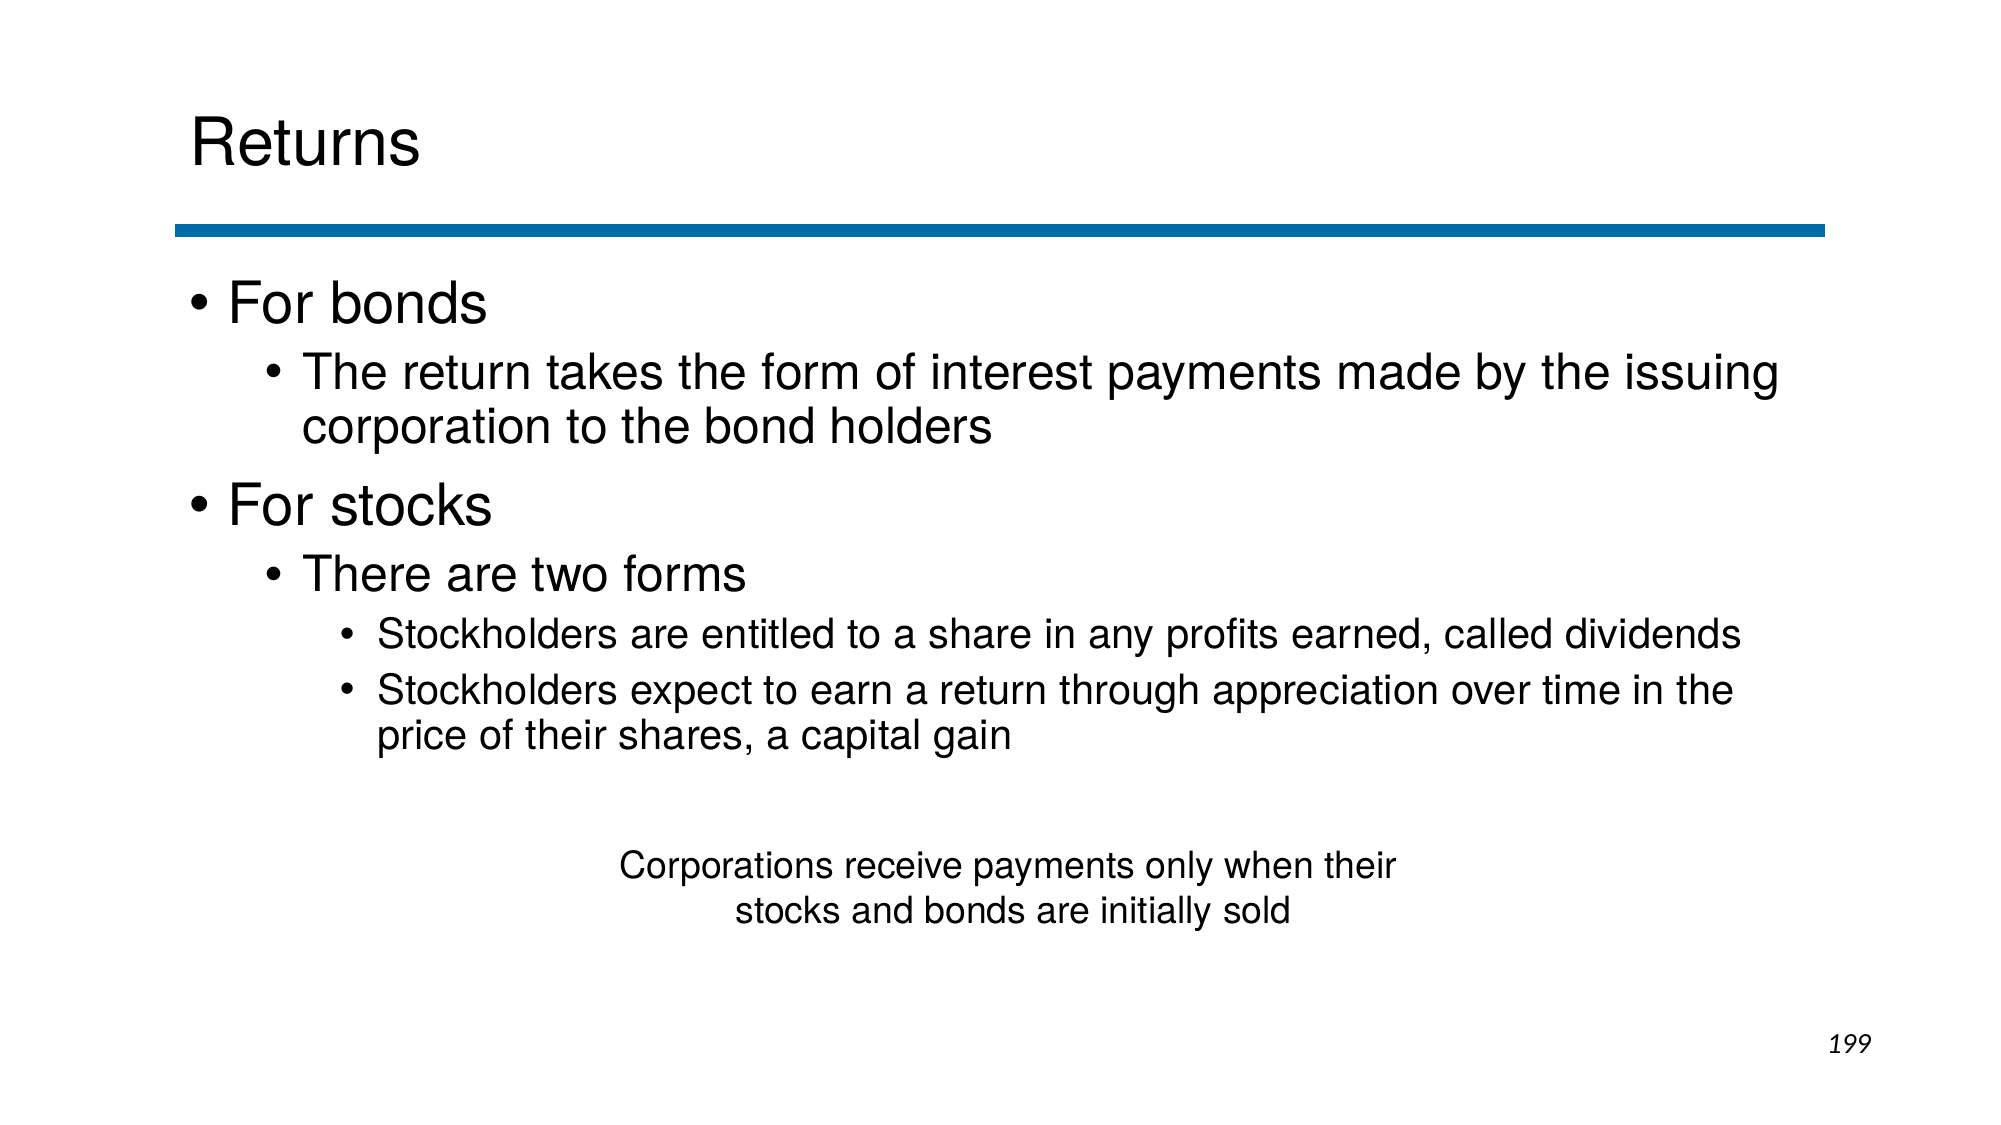

# Returns
For bonds
The return takes the form of interest payments made by the issuing corporation to the bond holders
For stocks
There are two forms
Stockholders are entitled to a share in any profits earned, called dividends
Stockholders expect to earn a return through appreciation over time in the price of their shares, a capital gain

Corporations receive payments only when their
stocks and bonds are initially sold